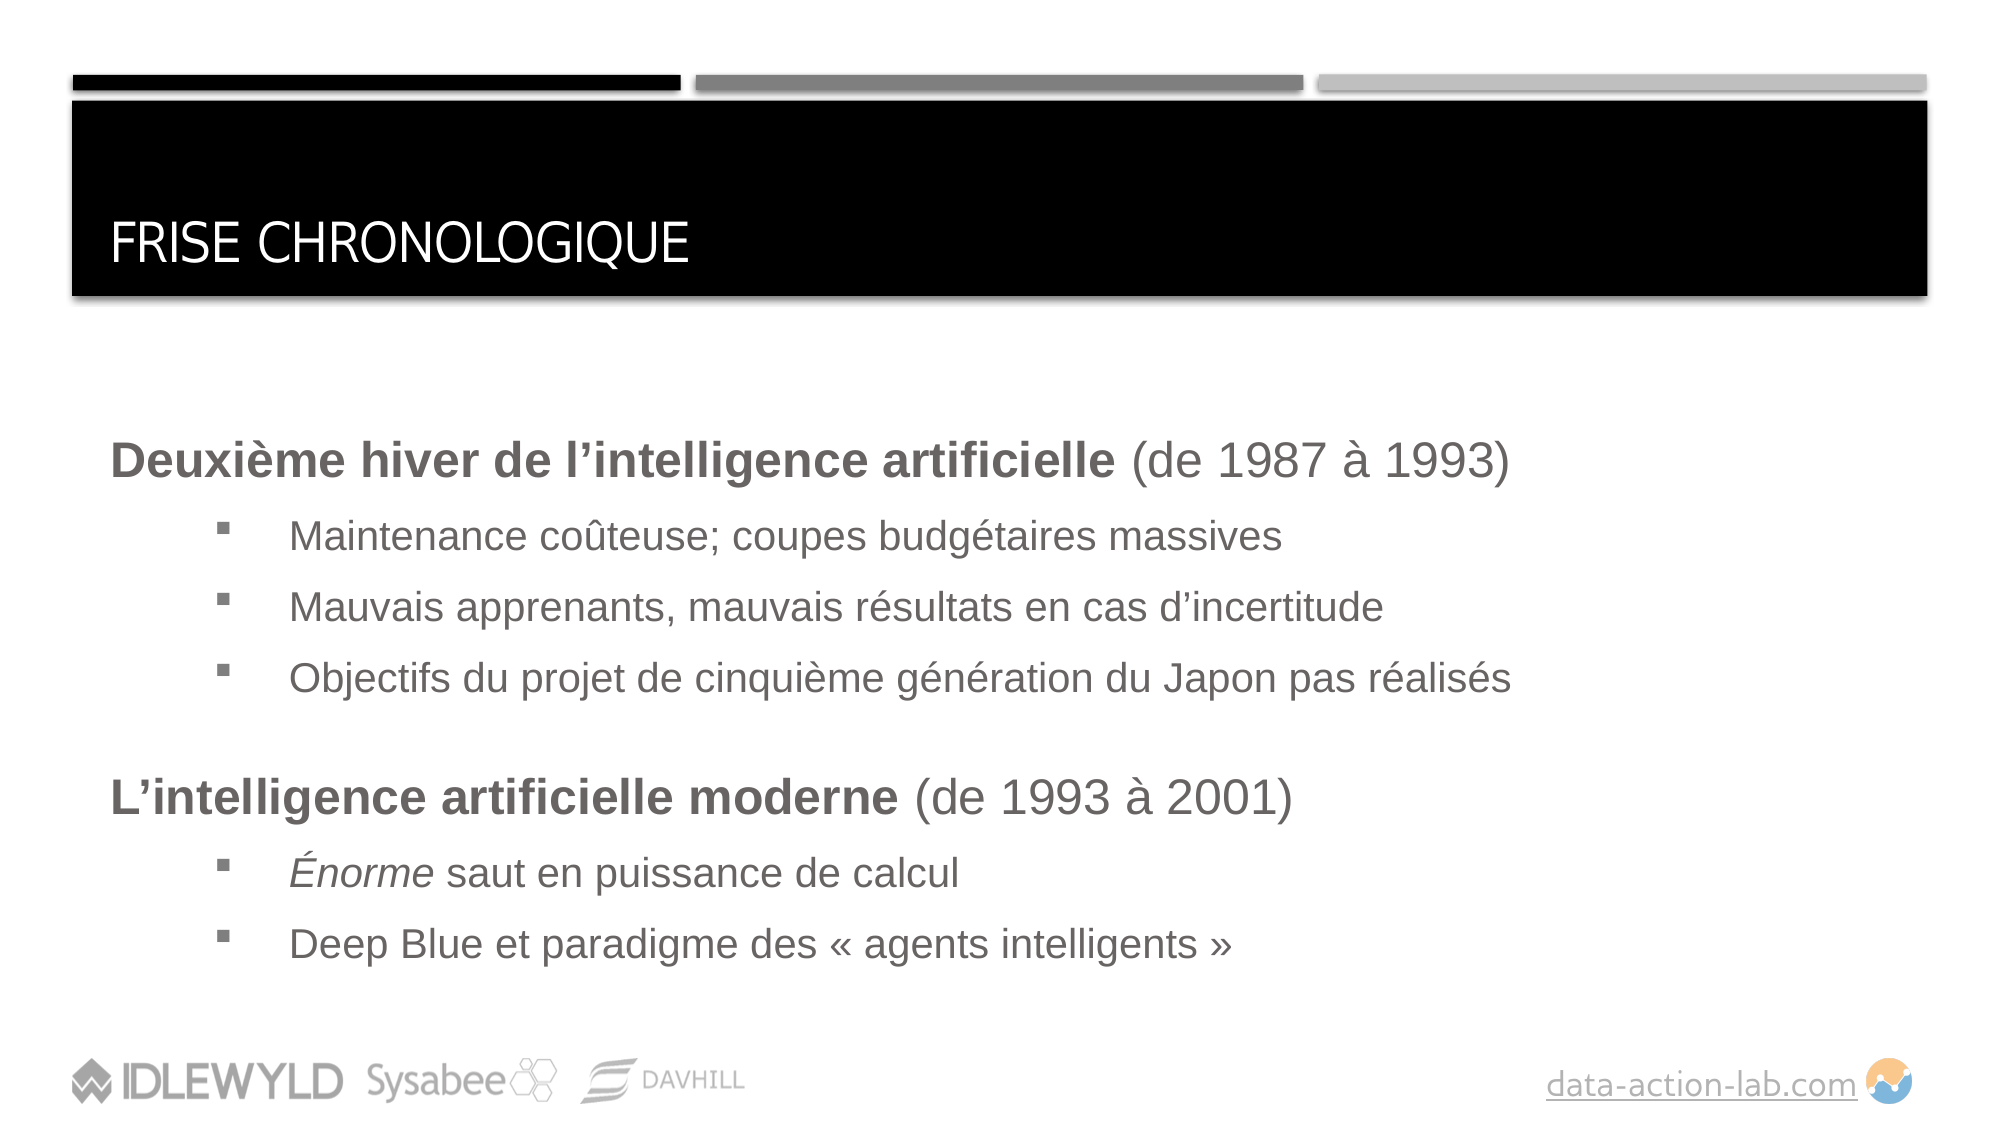

# Frise chronologique
Deuxième hiver de l’intelligence artificielle (de 1987 à 1993)
Maintenance coûteuse; coupes budgétaires massives
Mauvais apprenants, mauvais résultats en cas d’incertitude
Objectifs du projet de cinquième génération du Japon pas réalisés

L’intelligence artificielle moderne (de 1993 à 2001)
Énorme saut en puissance de calcul
Deep Blue et paradigme des « agents intelligents »